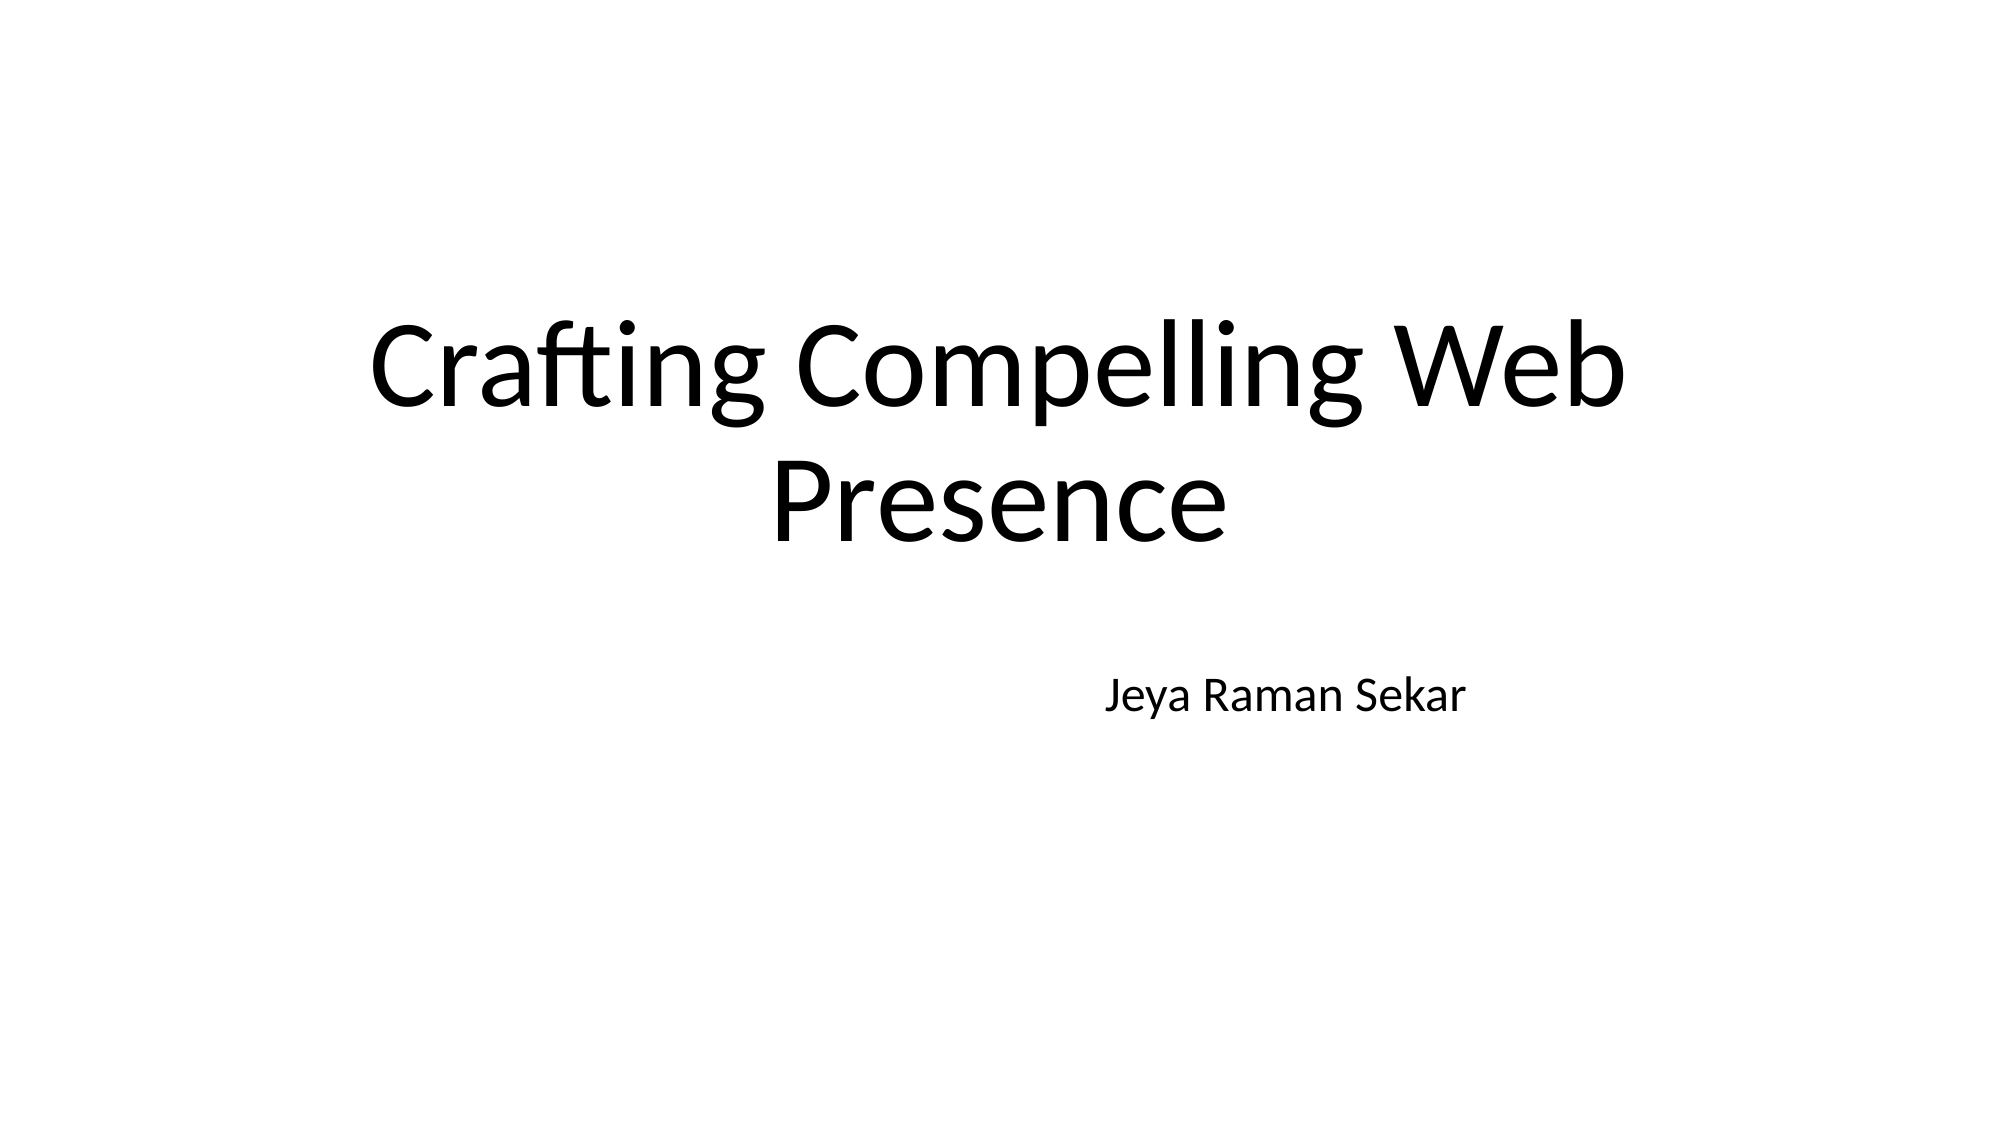

# Crafting Compelling Web Presence
Jeya Raman Sekar